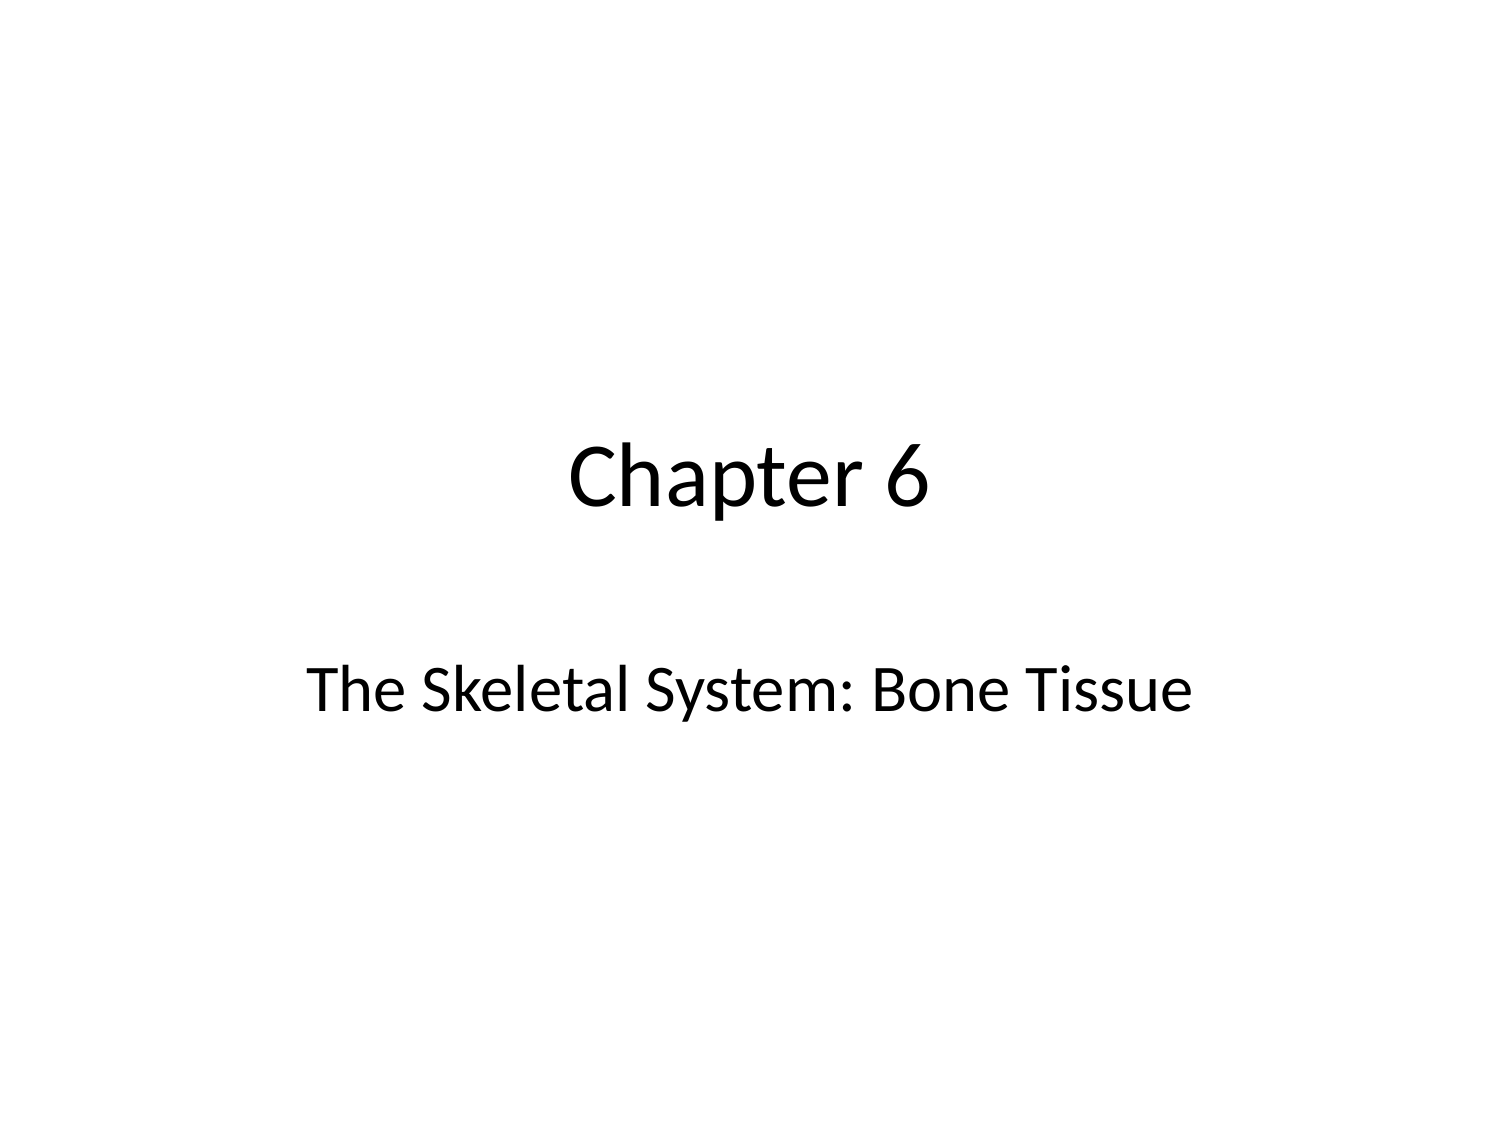

# Chapter 6
The Skeletal System: Bone Tissue